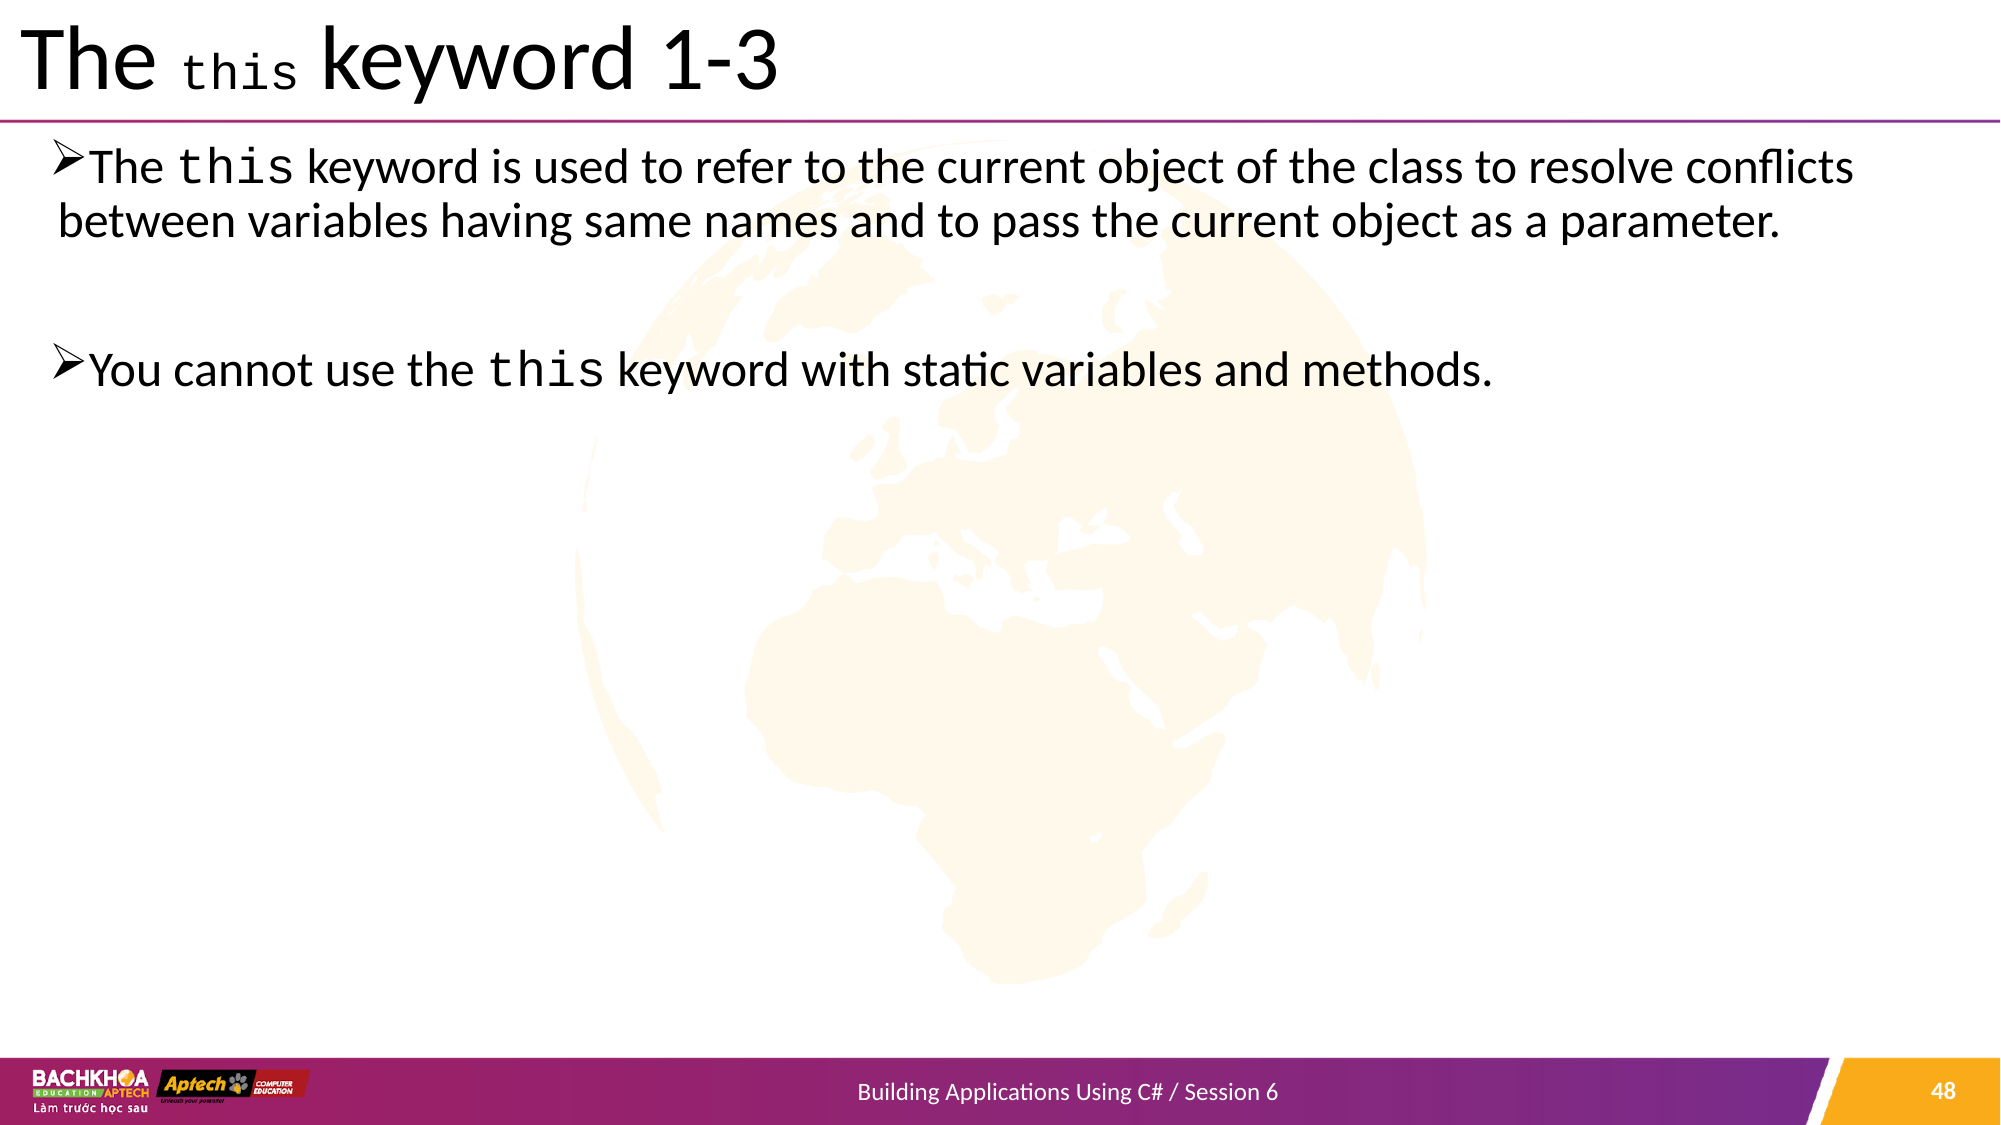

# The this keyword 1-3
The this keyword is used to refer to the current object of the class to resolve conflicts between variables having same names and to pass the current object as a parameter.

You cannot use the this keyword with static variables and methods.

48
Building Applications Using C# / Session 6